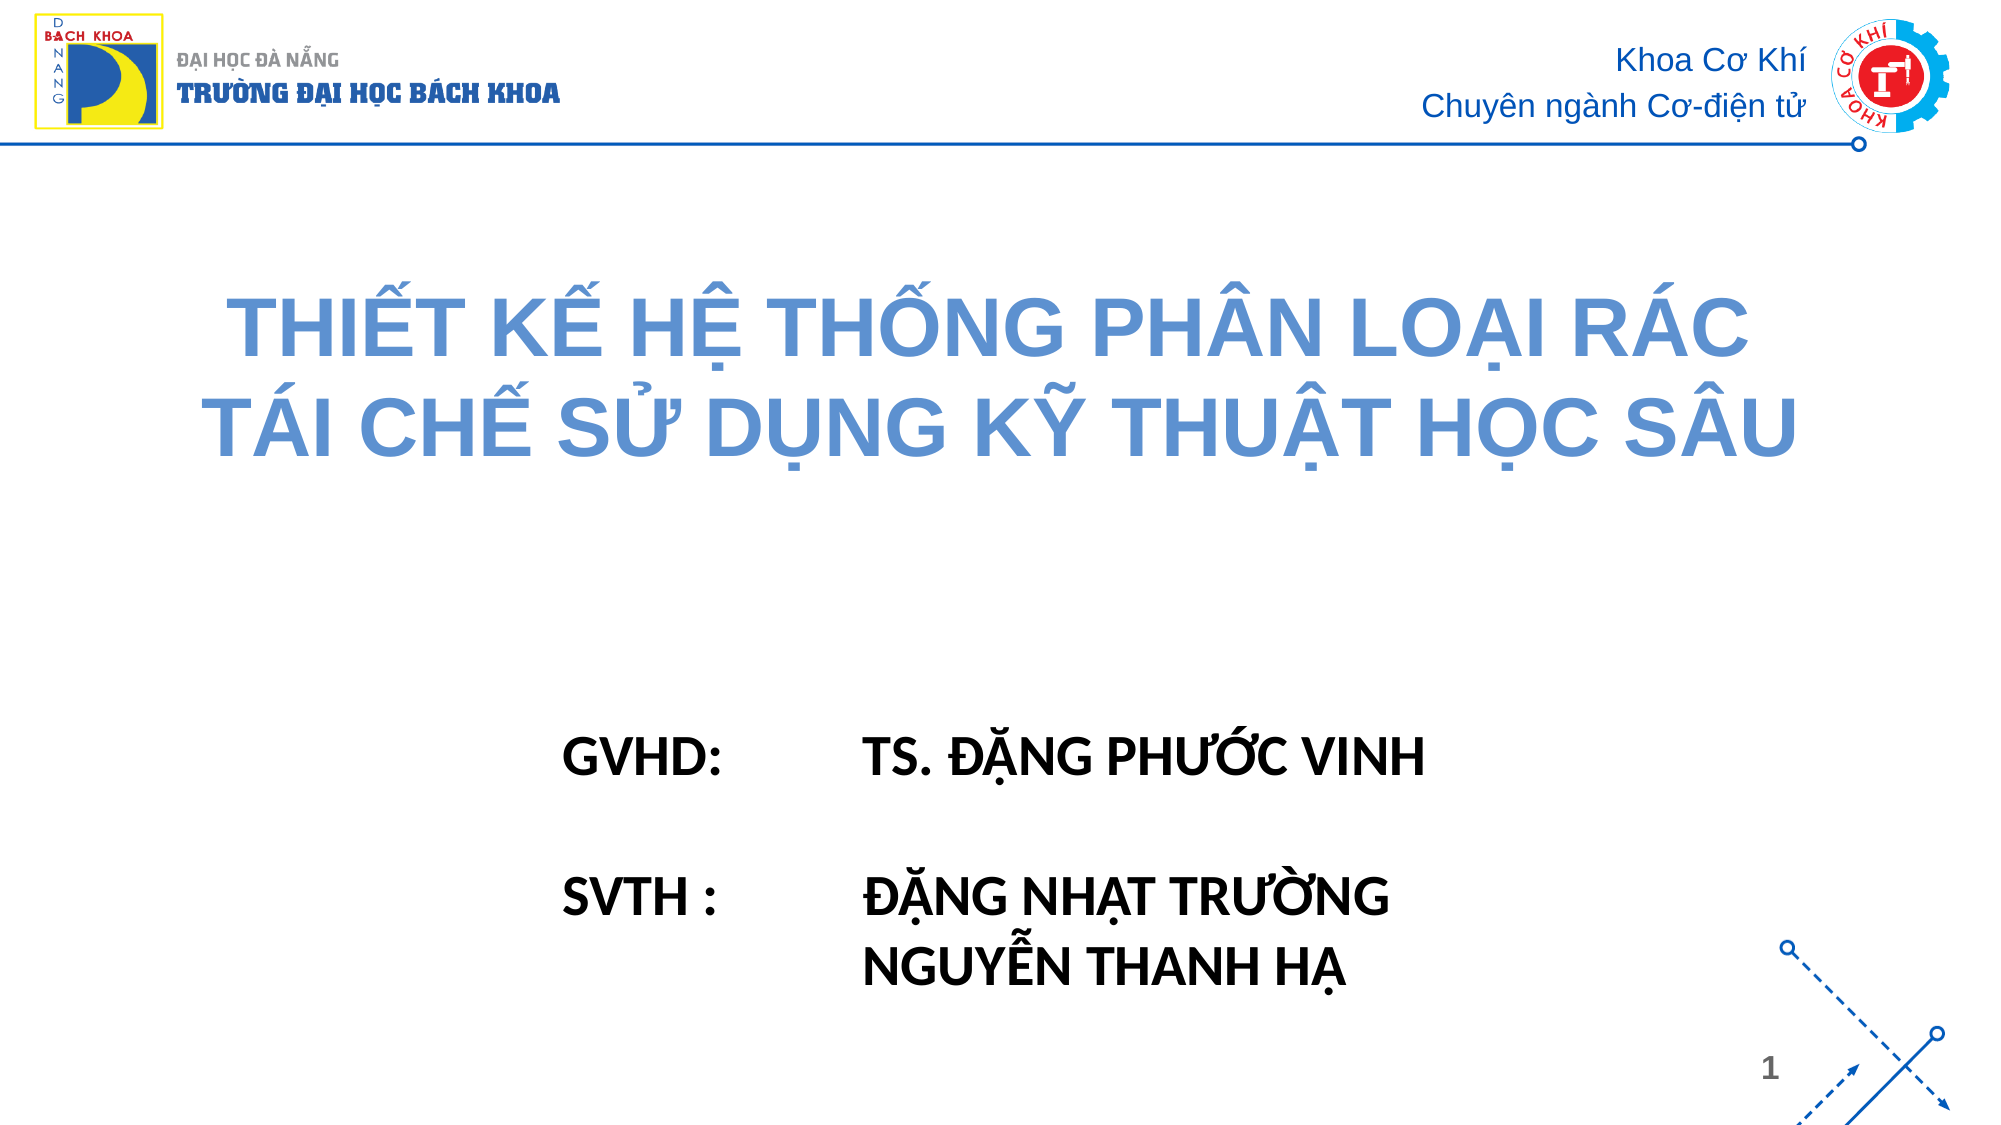

Khoa Cơ Khí
Chuyên ngành Cơ-điện tử
THIẾT KẾ HỆ THỐNG PHÂN LOẠI RÁC
TÁI CHẾ SỬ DỤNG KỸ THUẬT HỌC SÂU
GVHD:  	TS. ĐẶNG PHƯỚC VINH

SVTH :  	ĐẶNG NHẬT TRƯỜNG               			NGUYỄN THANH HẠ
1